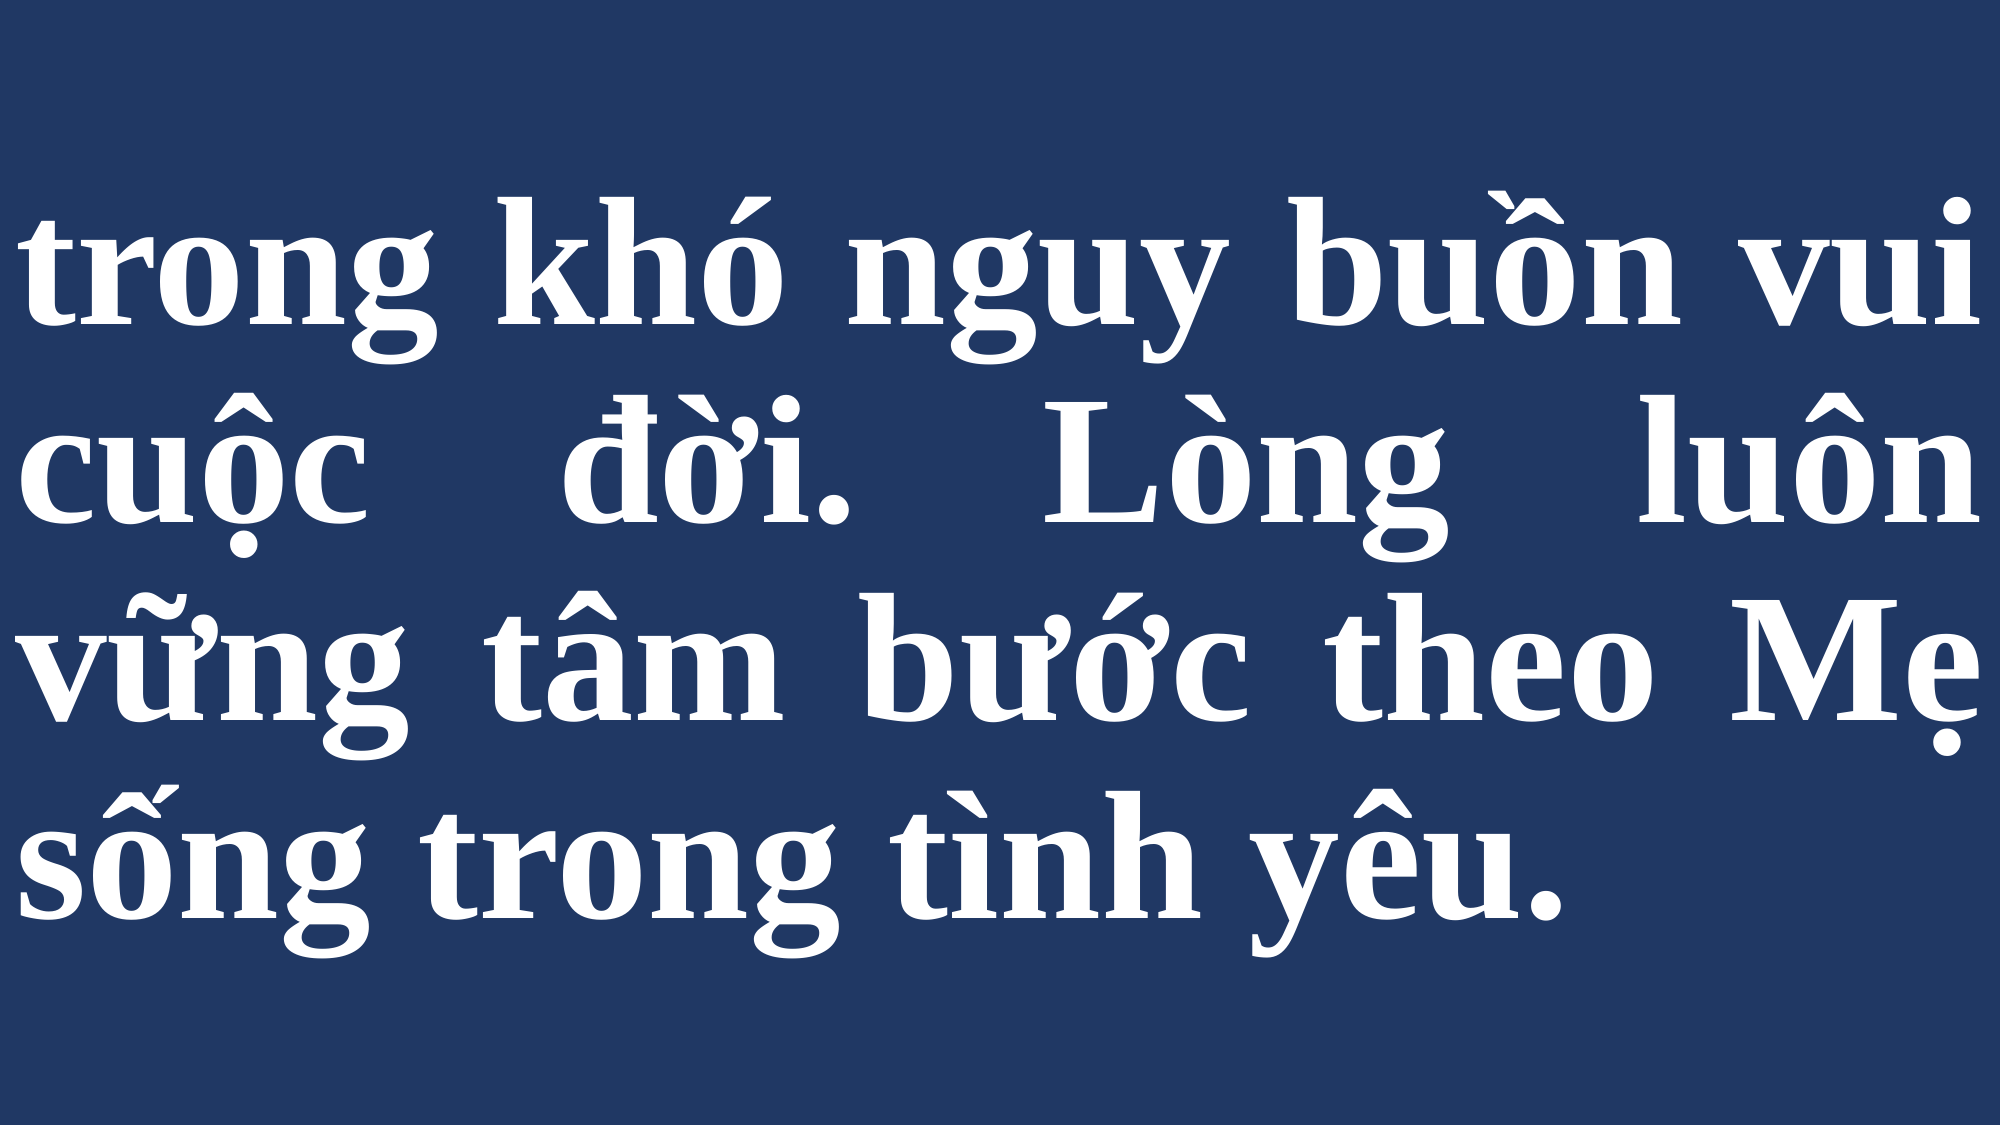

# trong khó nguy buồn vui cuộc đời. Lòng luôn vững tâm bước theo Mẹ sống trong tình yêu.